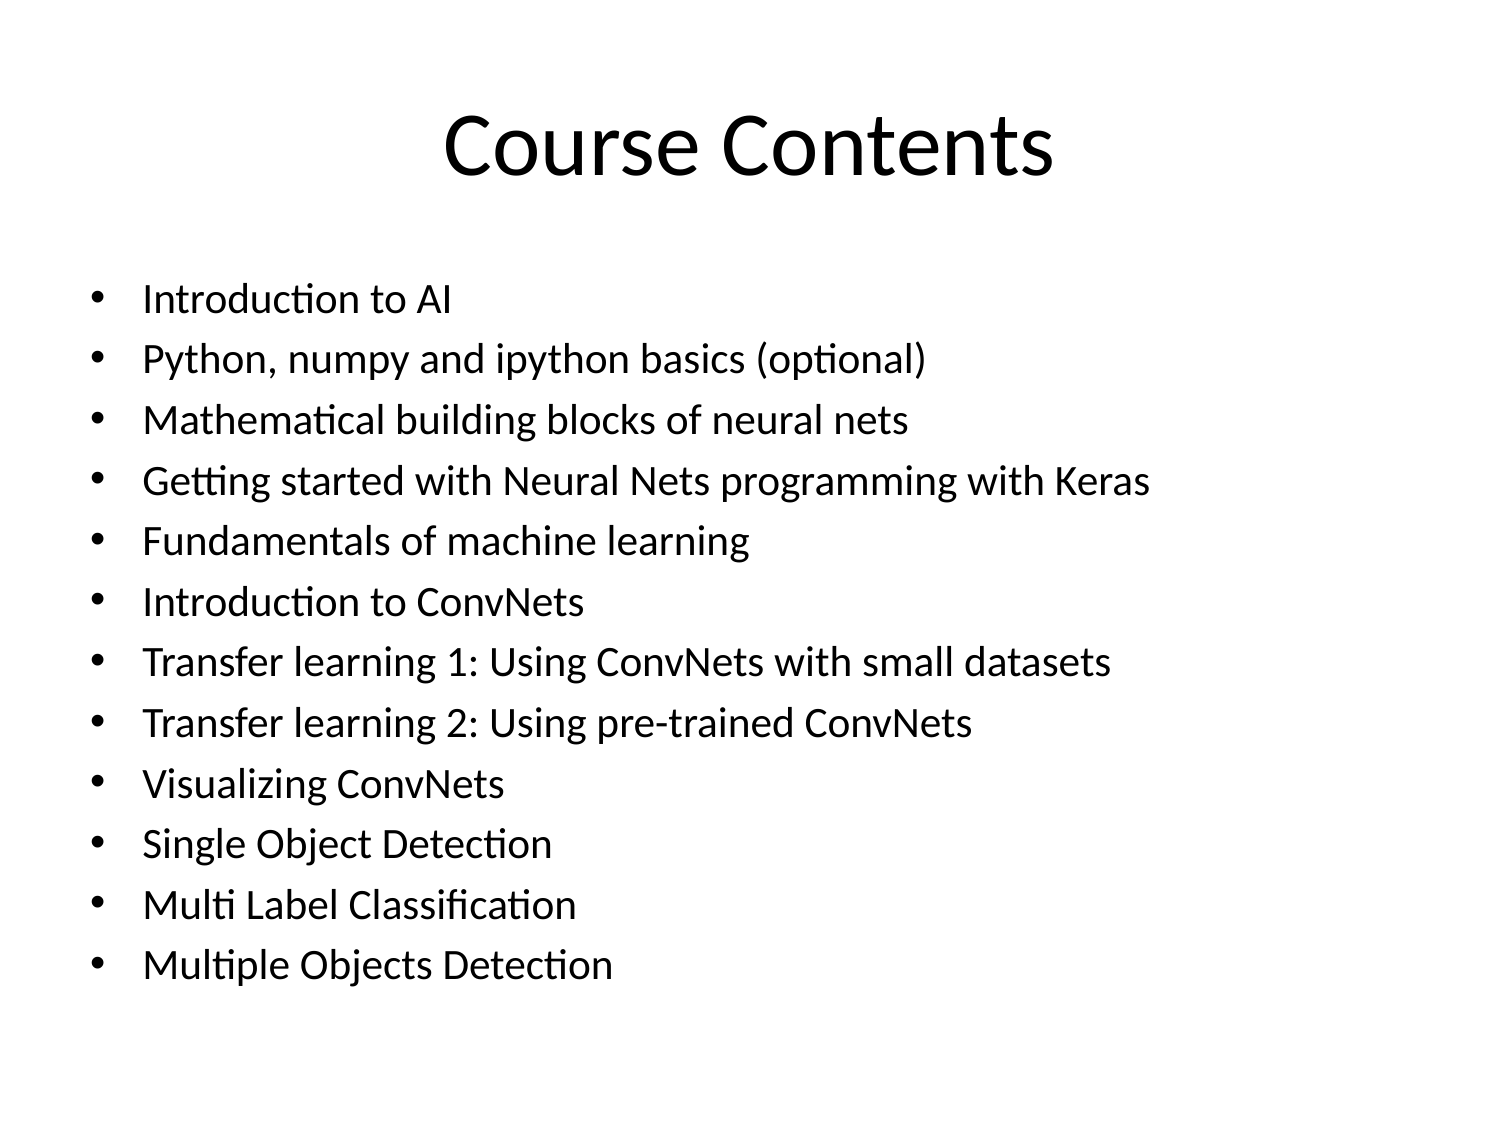

# Course Contents
Introduction to AI
Python, numpy and ipython basics (optional)
Mathematical building blocks of neural nets
Getting started with Neural Nets programming with Keras
Fundamentals of machine learning
Introduction to ConvNets
Transfer learning 1: Using ConvNets with small datasets
Transfer learning 2: Using pre-trained ConvNets
Visualizing ConvNets
Single Object Detection
Multi Label Classification
Multiple Objects Detection